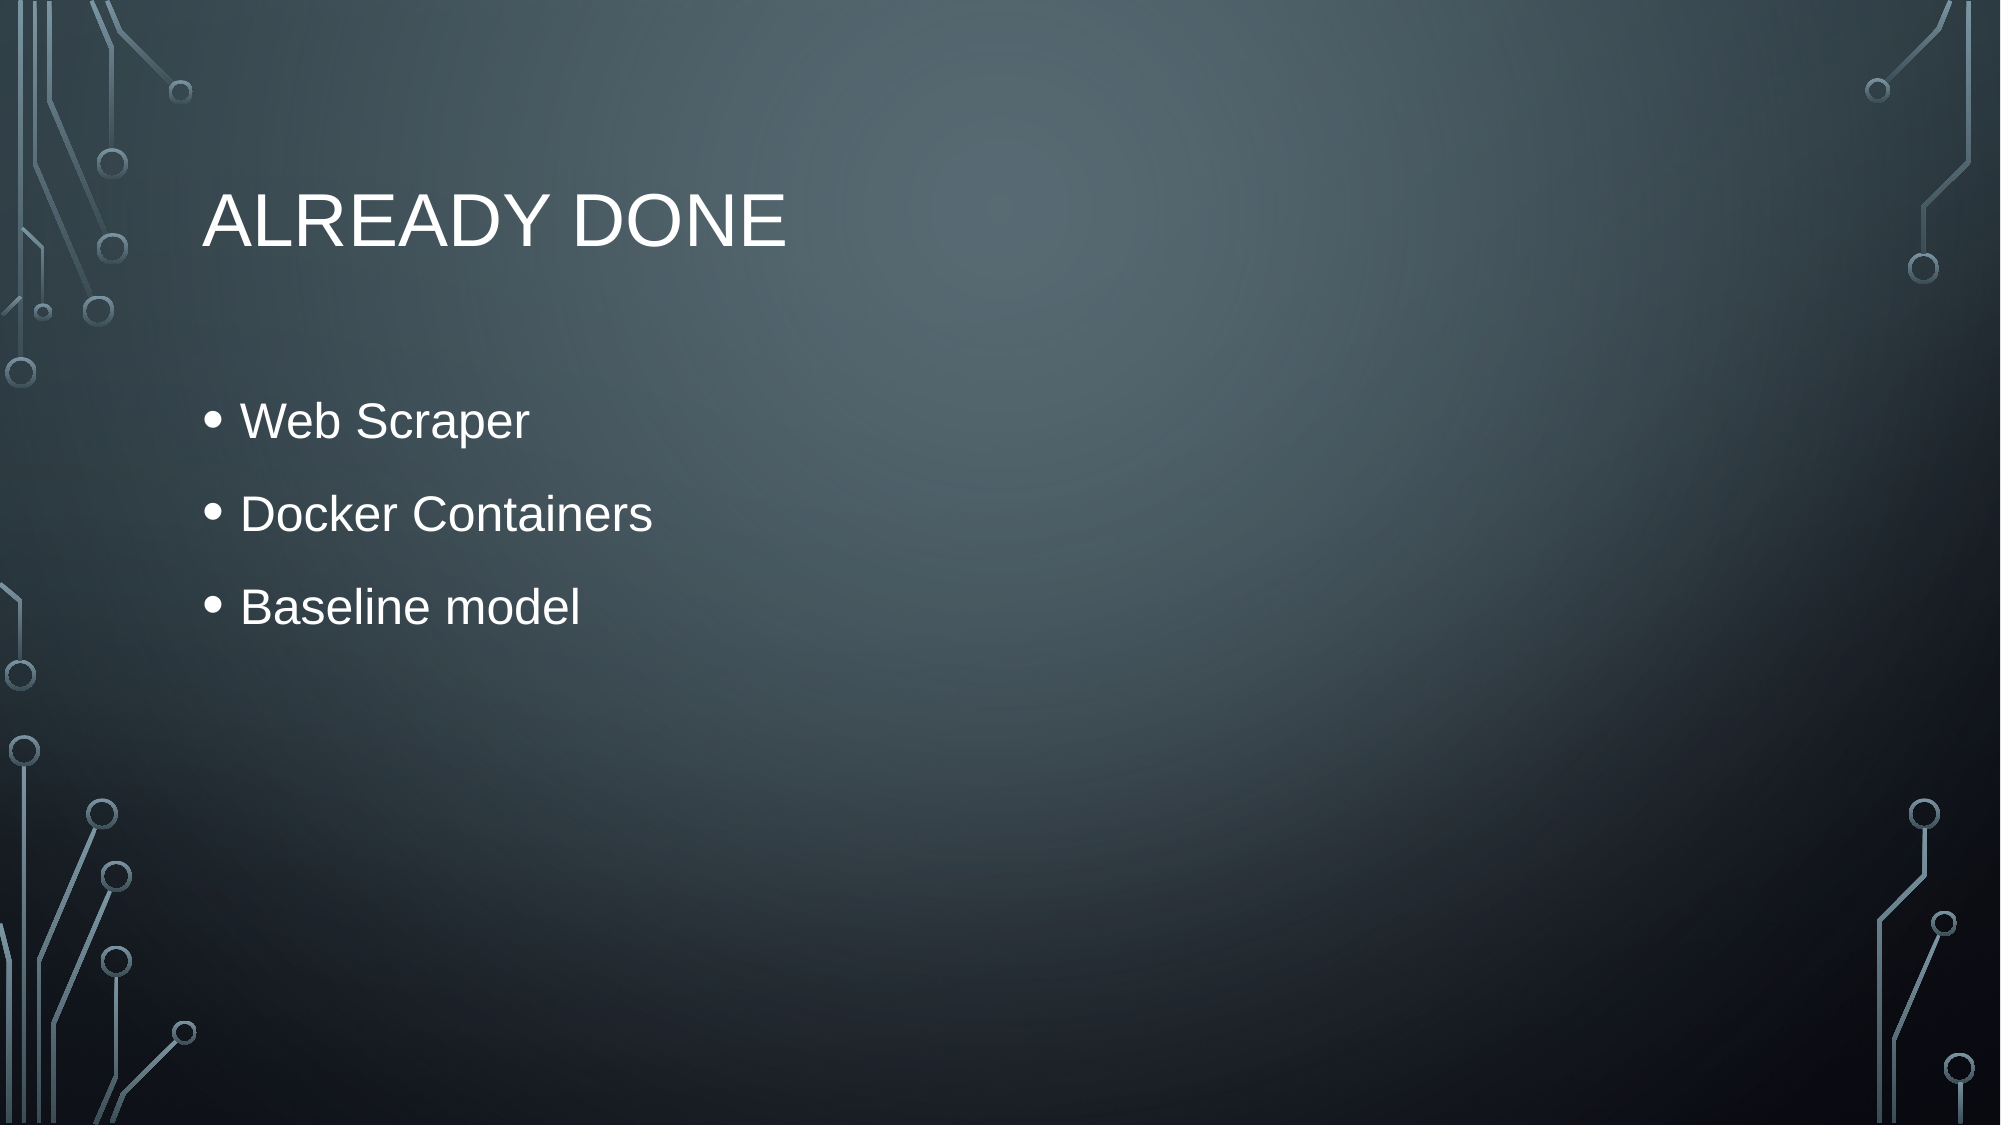

# Already Done
Web Scraper
Docker Containers
Baseline model